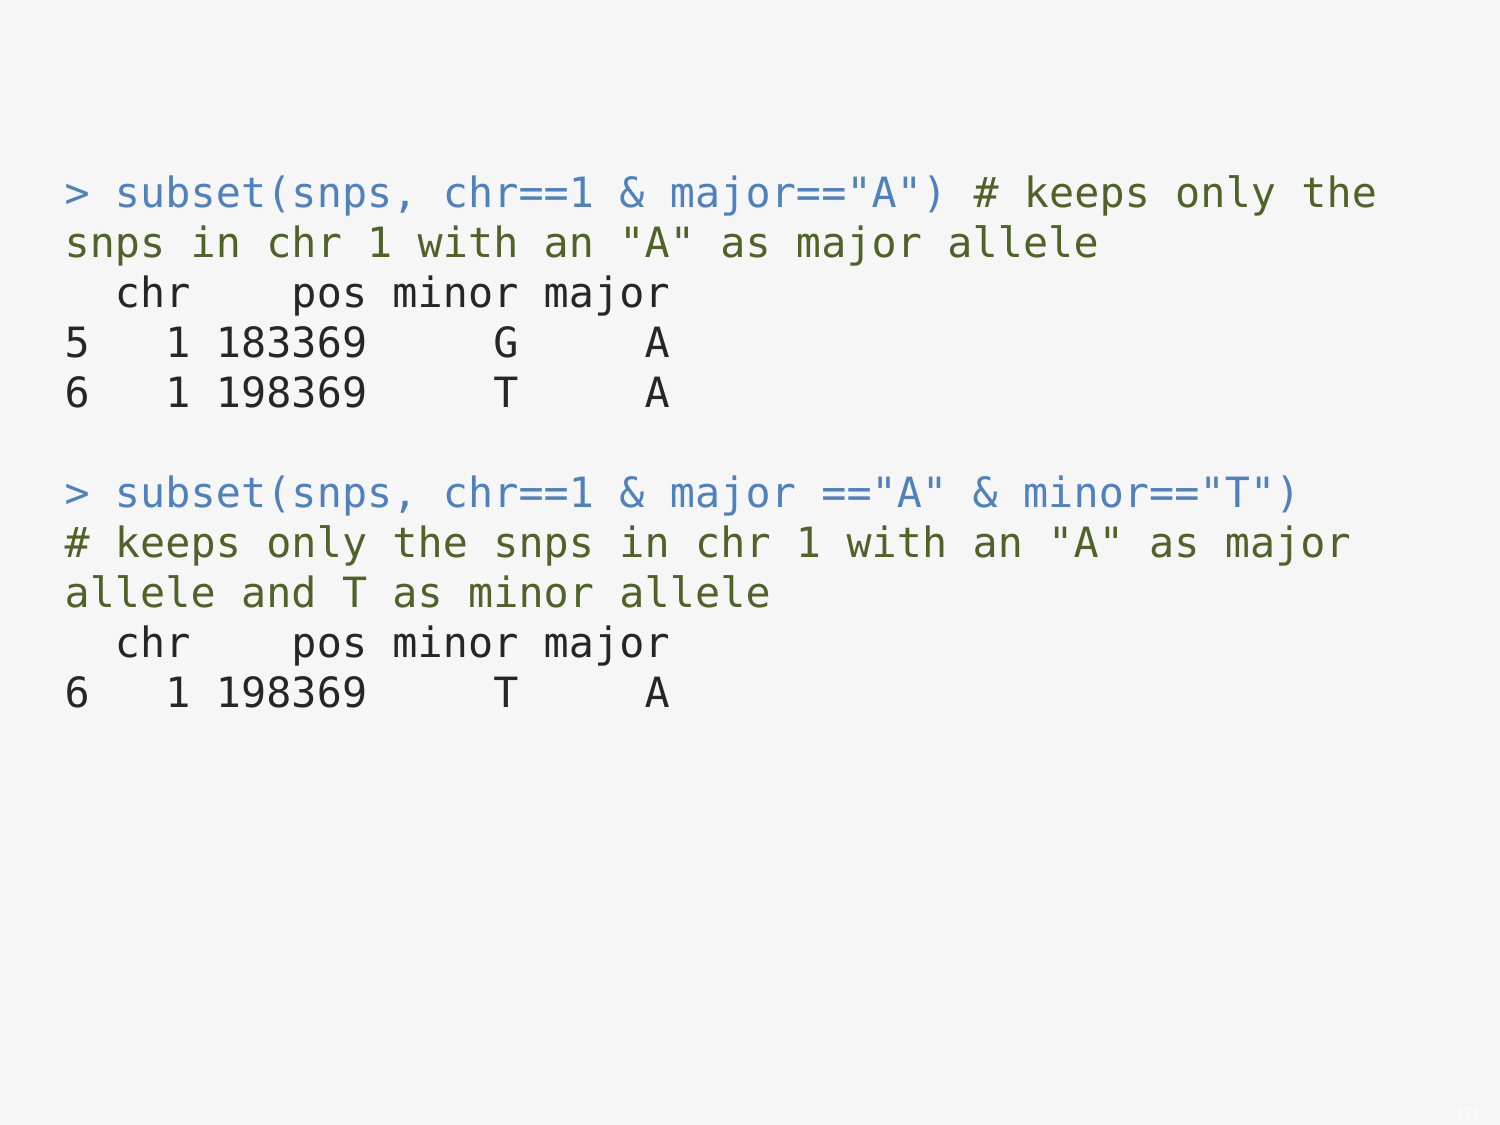

> subset(snps, chr==1 & major=="A") # keeps only the snps in chr 1 with an "A" as major allele
  chr    pos minor major
5   1 183369     G     A
6   1 198369     T     A

> subset(snps, chr==1 & major =="A" & minor=="T")
# keeps only the snps in chr 1 with an "A" as major allele and T as minor allele
  chr    pos minor major
6   1 198369     T     A